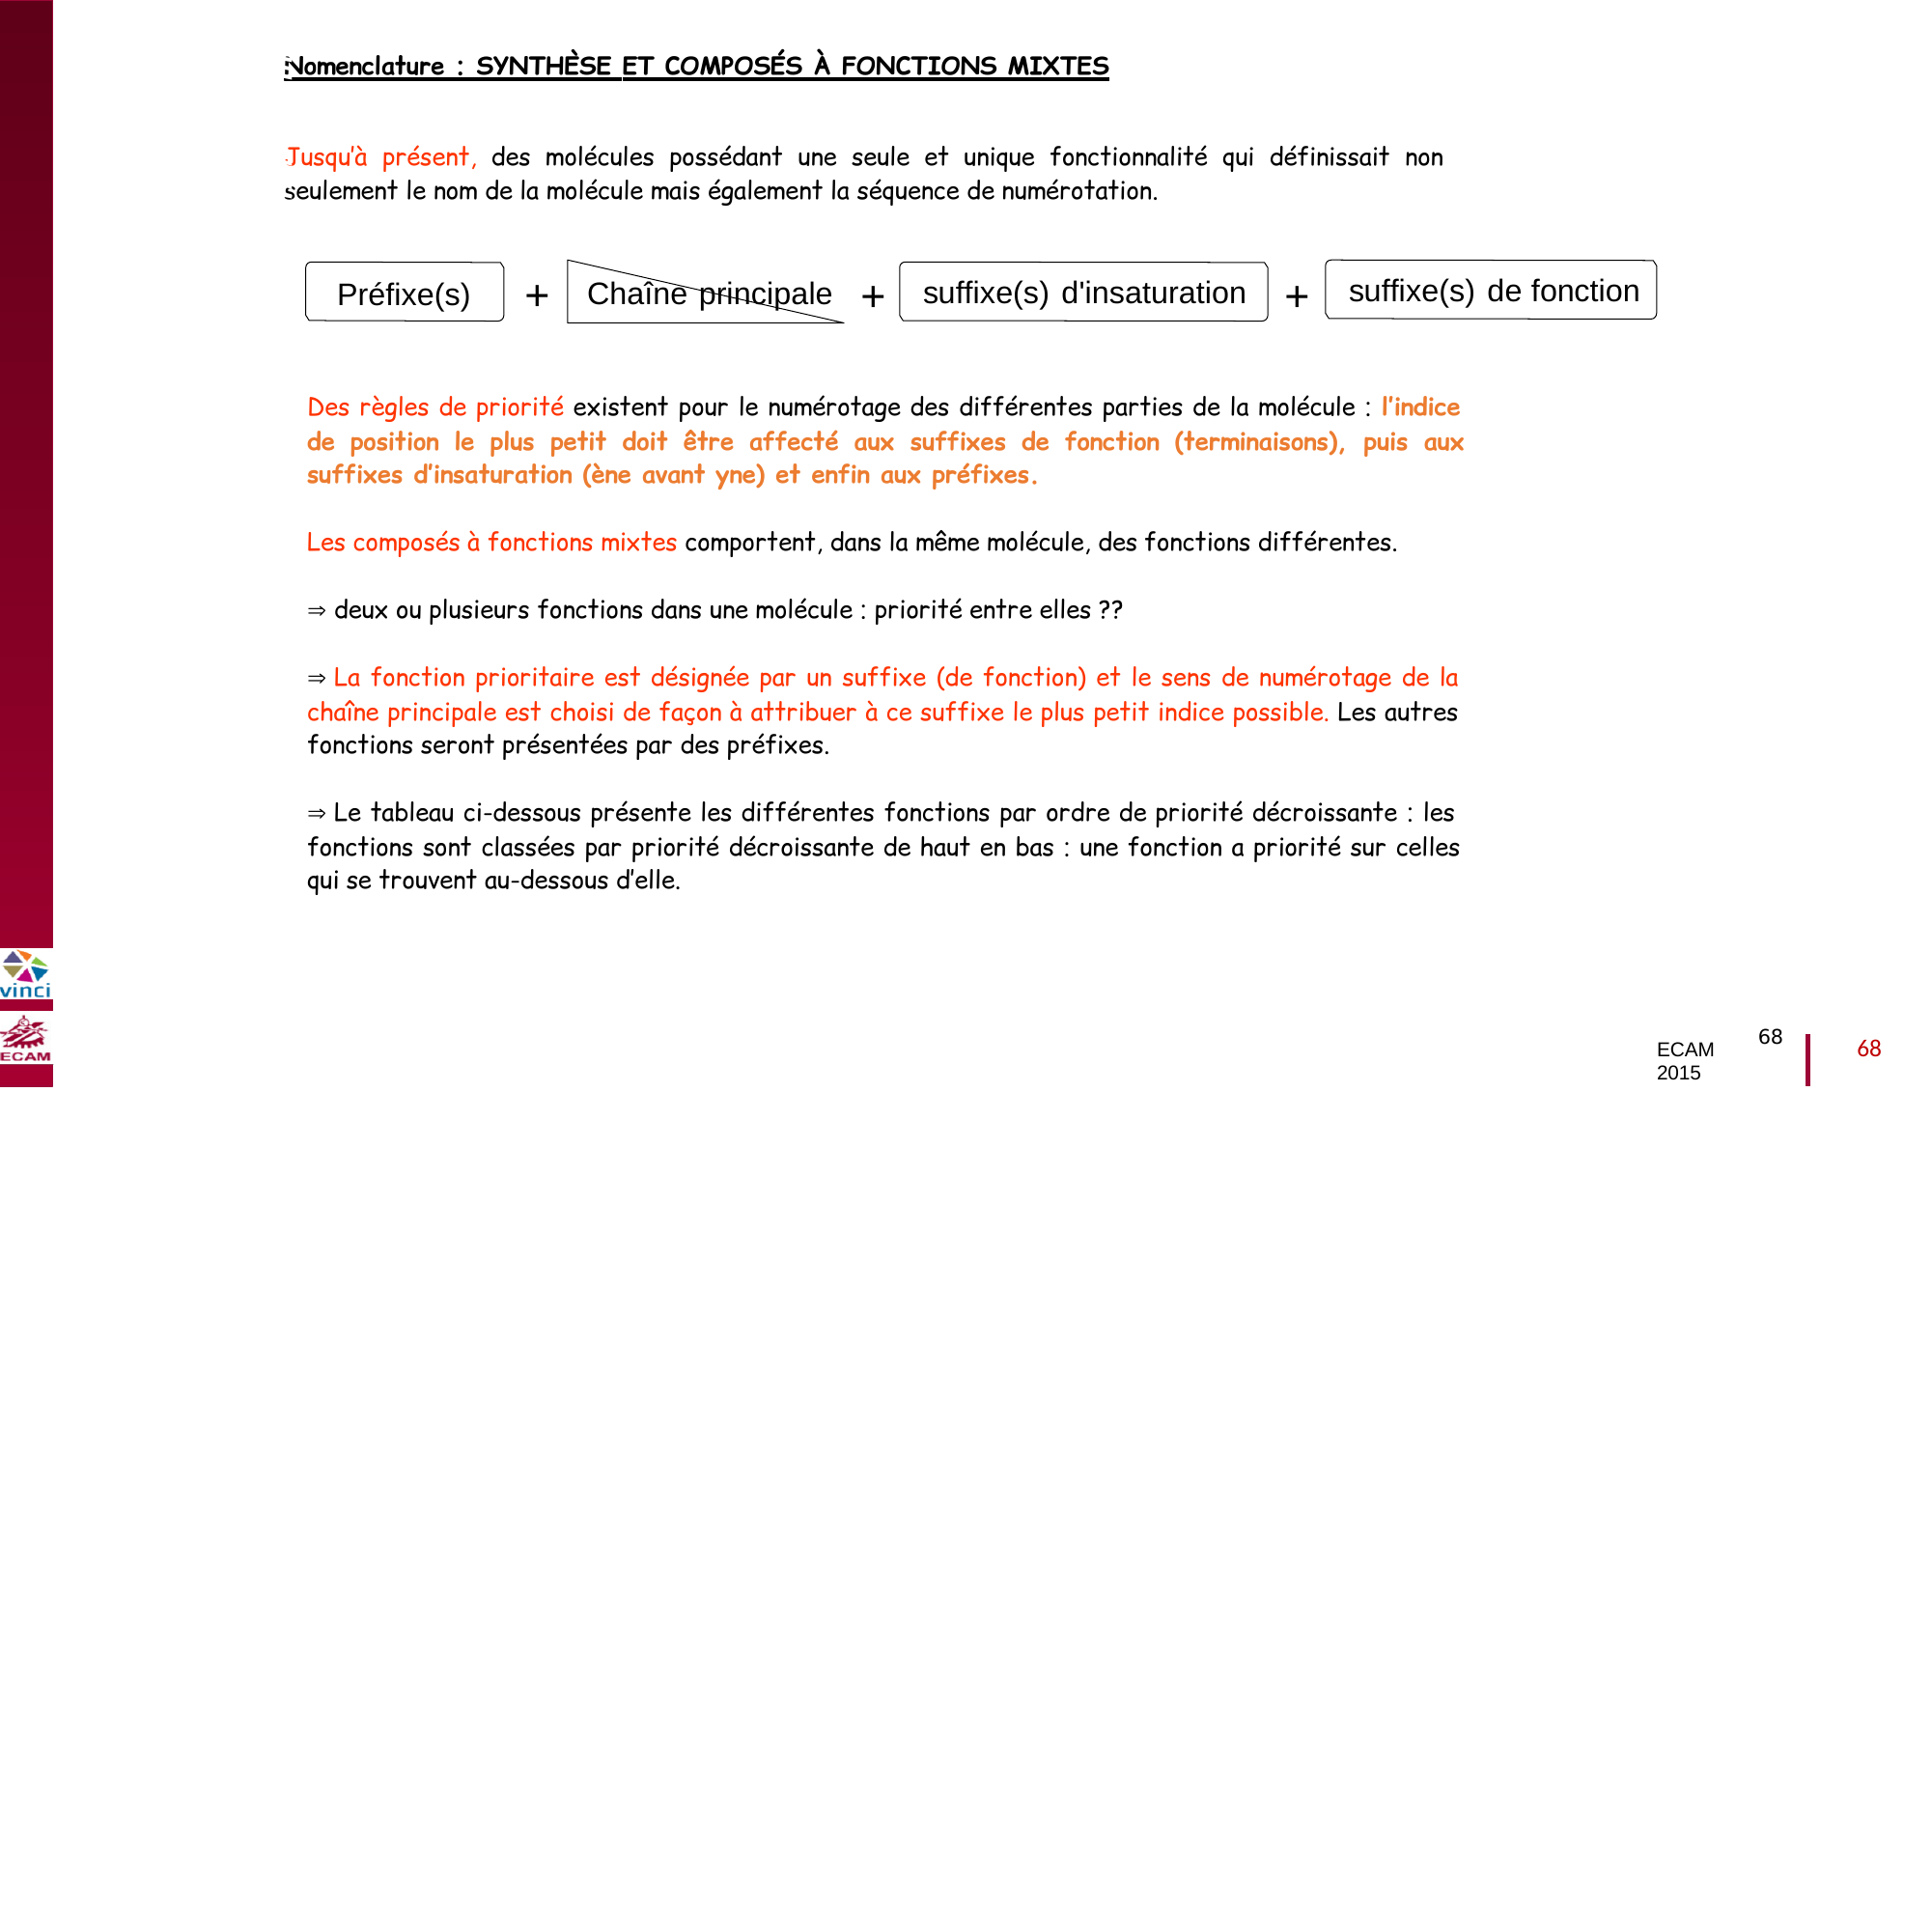

Nomenclature : SYNTHÈSE ET COMPOSÉS À FONCTIONS MIXTES

Jusqu’à  présent,  des  molécules  possédant  une  seule  et  unique  fonctionnalité  qui  définissait  non
seulement le nom de la molécule mais également la séquence de numérotation.

Chaîne principale

+
+
+
suffixe(s) de fonction
suffixe(s) d'insaturation
Préfixe(s)
B2040-Chimie du vivant et environnement
Des règles de priorité existent pour le numérotage des différentes parties de la molécule : l’indice
de position le plus petit doit être affecté aux suffixes de fonction (terminaisons), puis aux
suffixes d’insaturation (ène avant yne) et enfin aux préfixes.
Les composés à fonctions mixtes comportent, dans la même molécule, des fonctions différentes.
⇒ deux ou plusieurs fonctions dans une molécule : priorité entre elles ??
⇒ La fonction prioritaire est désignée par un suffixe (de fonction) et le sens de numérotage de la
chaîne principale est choisi de façon à attribuer à ce suffixe le plus petit indice possible. Les autres
fonctions seront présentées par des préfixes.
⇒ Le tableau ci-dessous présente les différentes fonctions par ordre de priorité décroissante : les
fonctions sont classées par priorité décroissante de haut en bas : une fonction a priorité sur celles
qui se trouvent au-dessous d’elle.

68

68
ECAM 2015